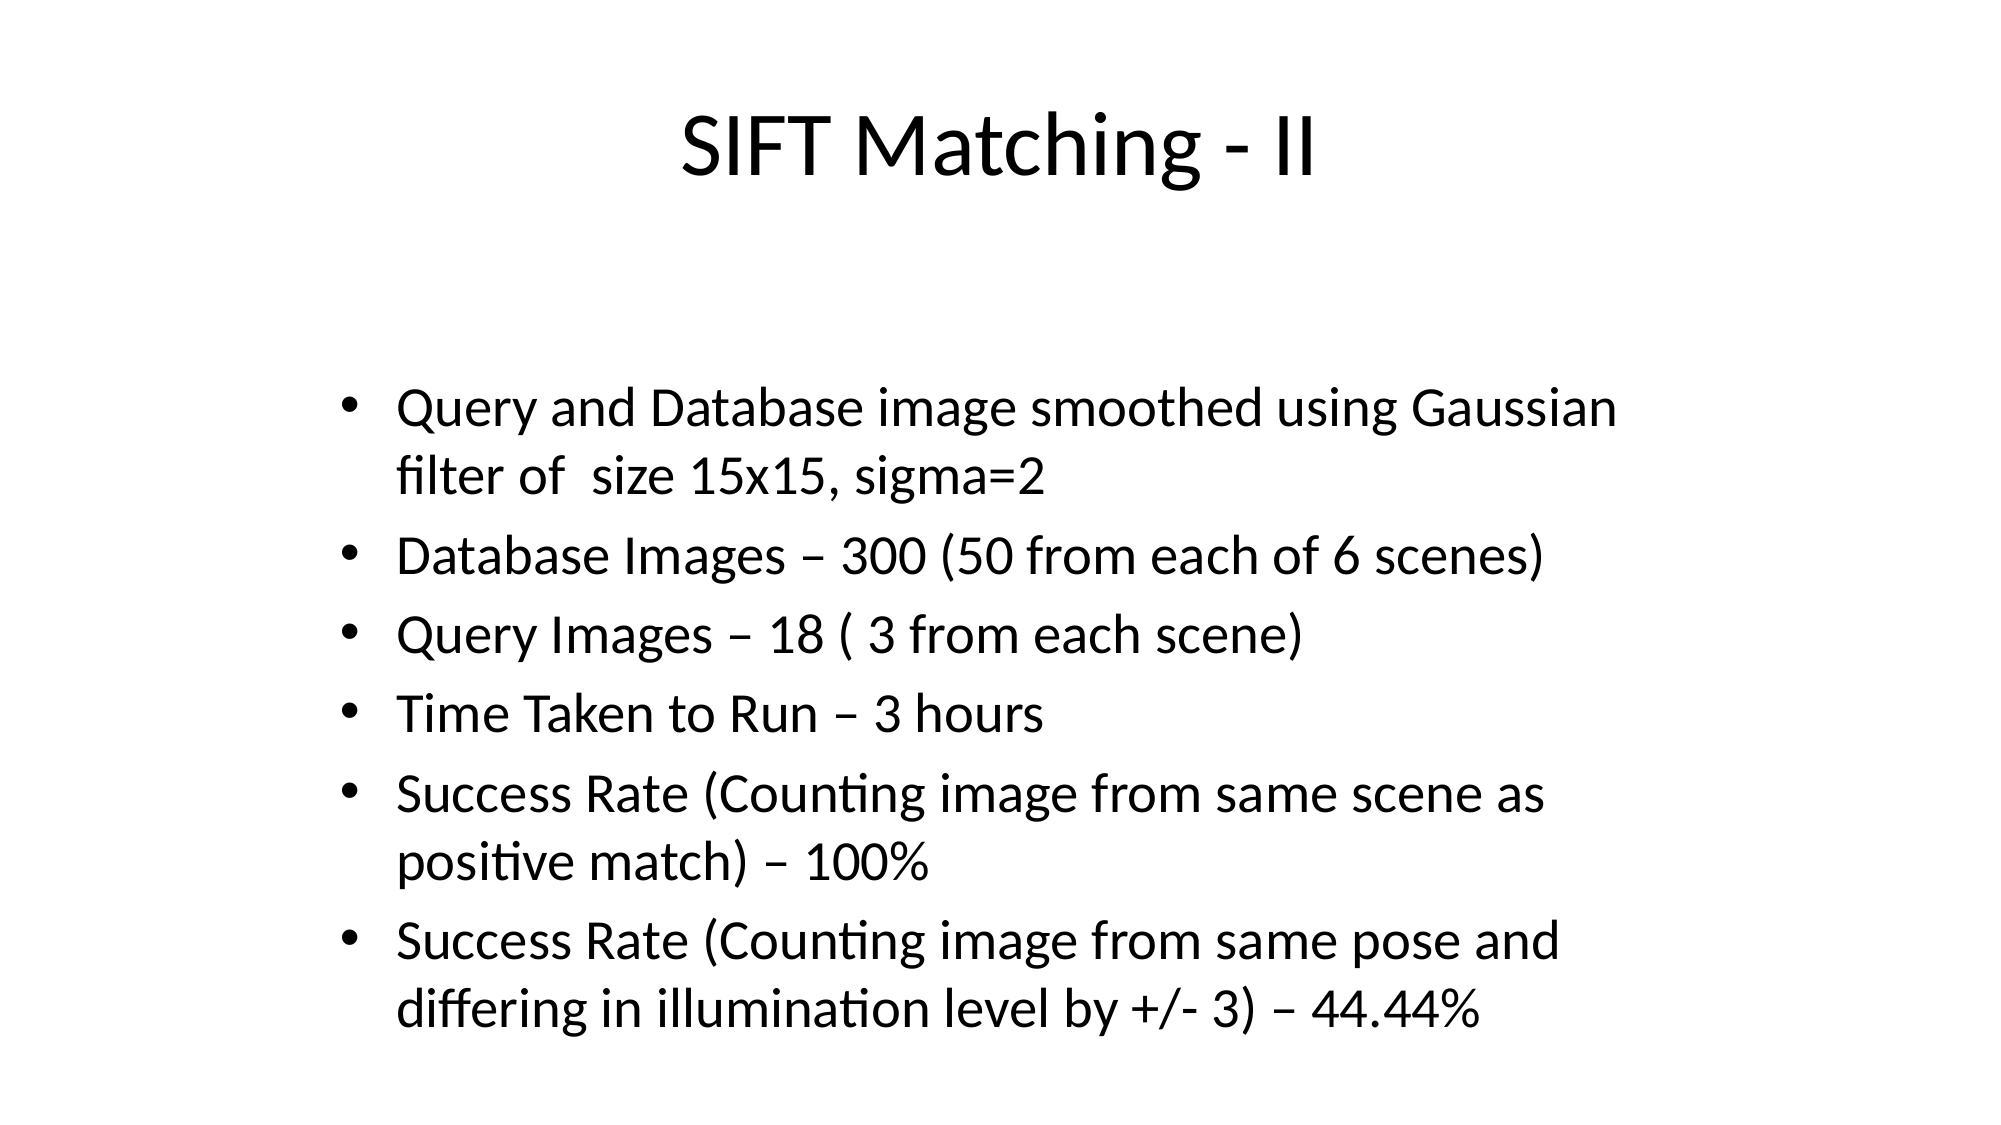

# SIFT Matching - II
Query and Database image smoothed using Gaussian filter of  size 15x15, sigma=2
Database Images – 300 (50 from each of 6 scenes)
Query Images – 18 ( 3 from each scene)
Time Taken to Run – 3 hours
Success Rate (Counting image from same scene as positive match) – 100%
Success Rate (Counting image from same pose and differing in illumination level by +/- 3) – 44.44%